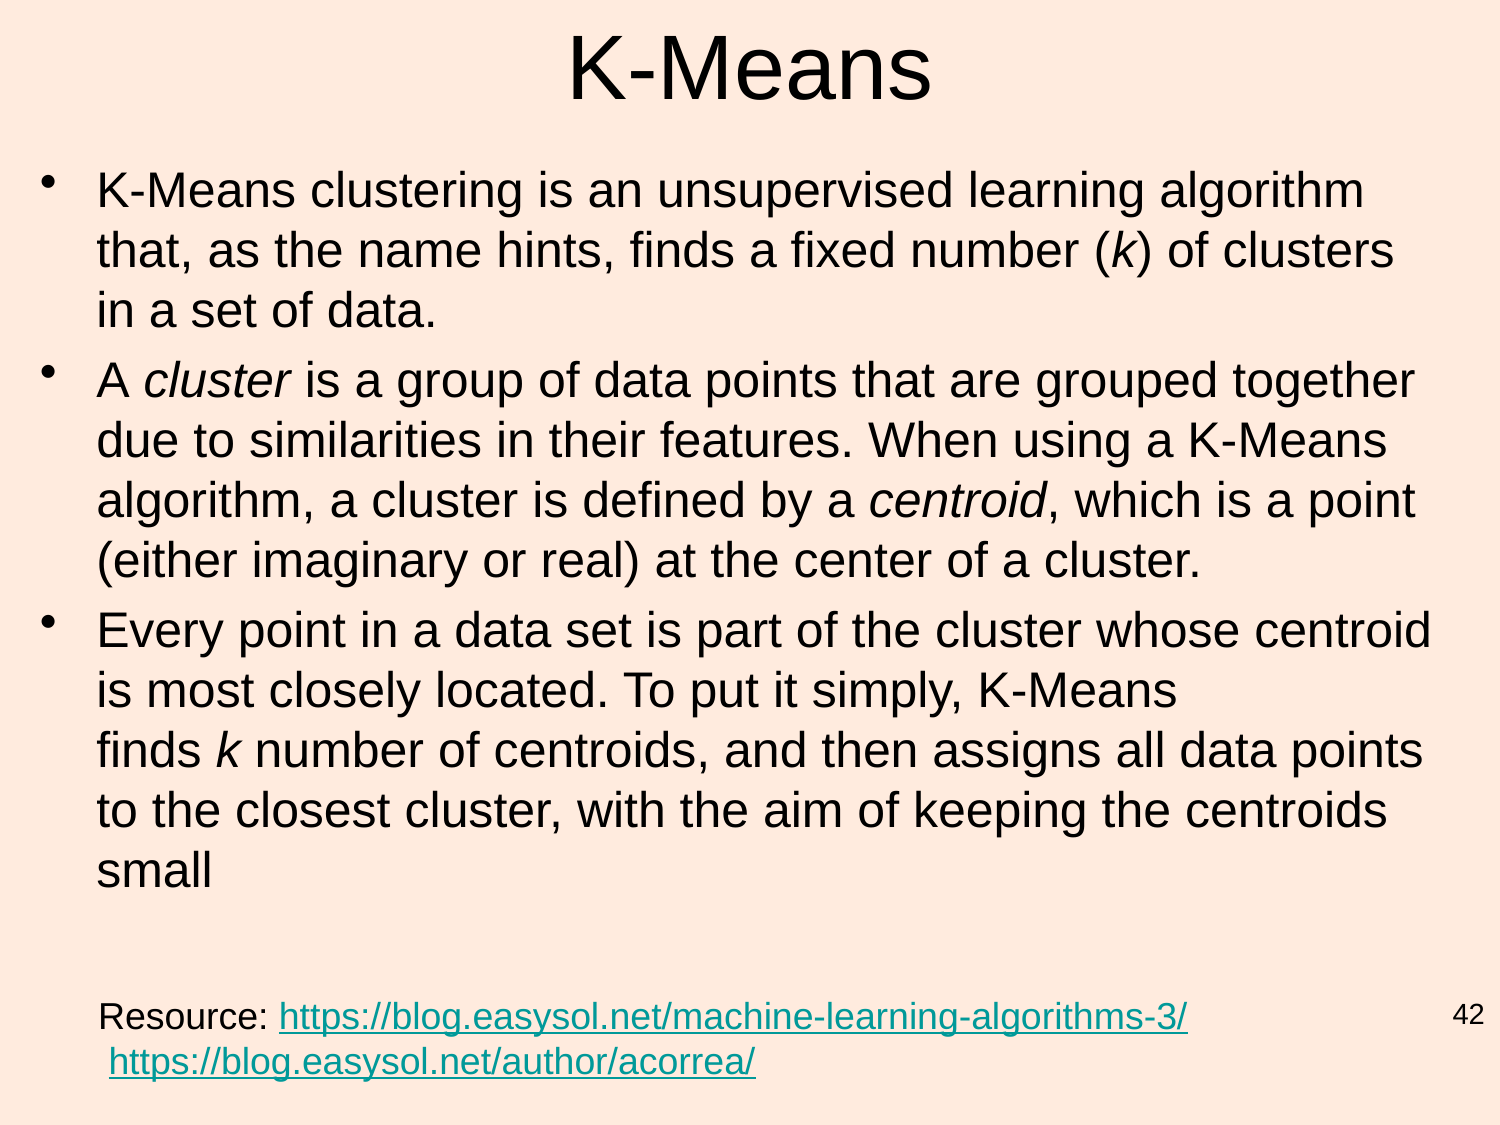

# K-Means
K-Means clustering is an unsupervised learning algorithm that, as the name hints, finds a fixed number (k) of clusters in a set of data.
A cluster is a group of data points that are grouped together due to similarities in their features. When using a K-Means algorithm, a cluster is defined by a centroid, which is a point (either imaginary or real) at the center of a cluster.
Every point in a data set is part of the cluster whose centroid is most closely located. To put it simply, K-Means finds k number of centroids, and then assigns all data points to the closest cluster, with the aim of keeping the centroids small
Resource: https://blog.easysol.net/machine-learning-algorithms-3/
 https://blog.easysol.net/author/acorrea/

42